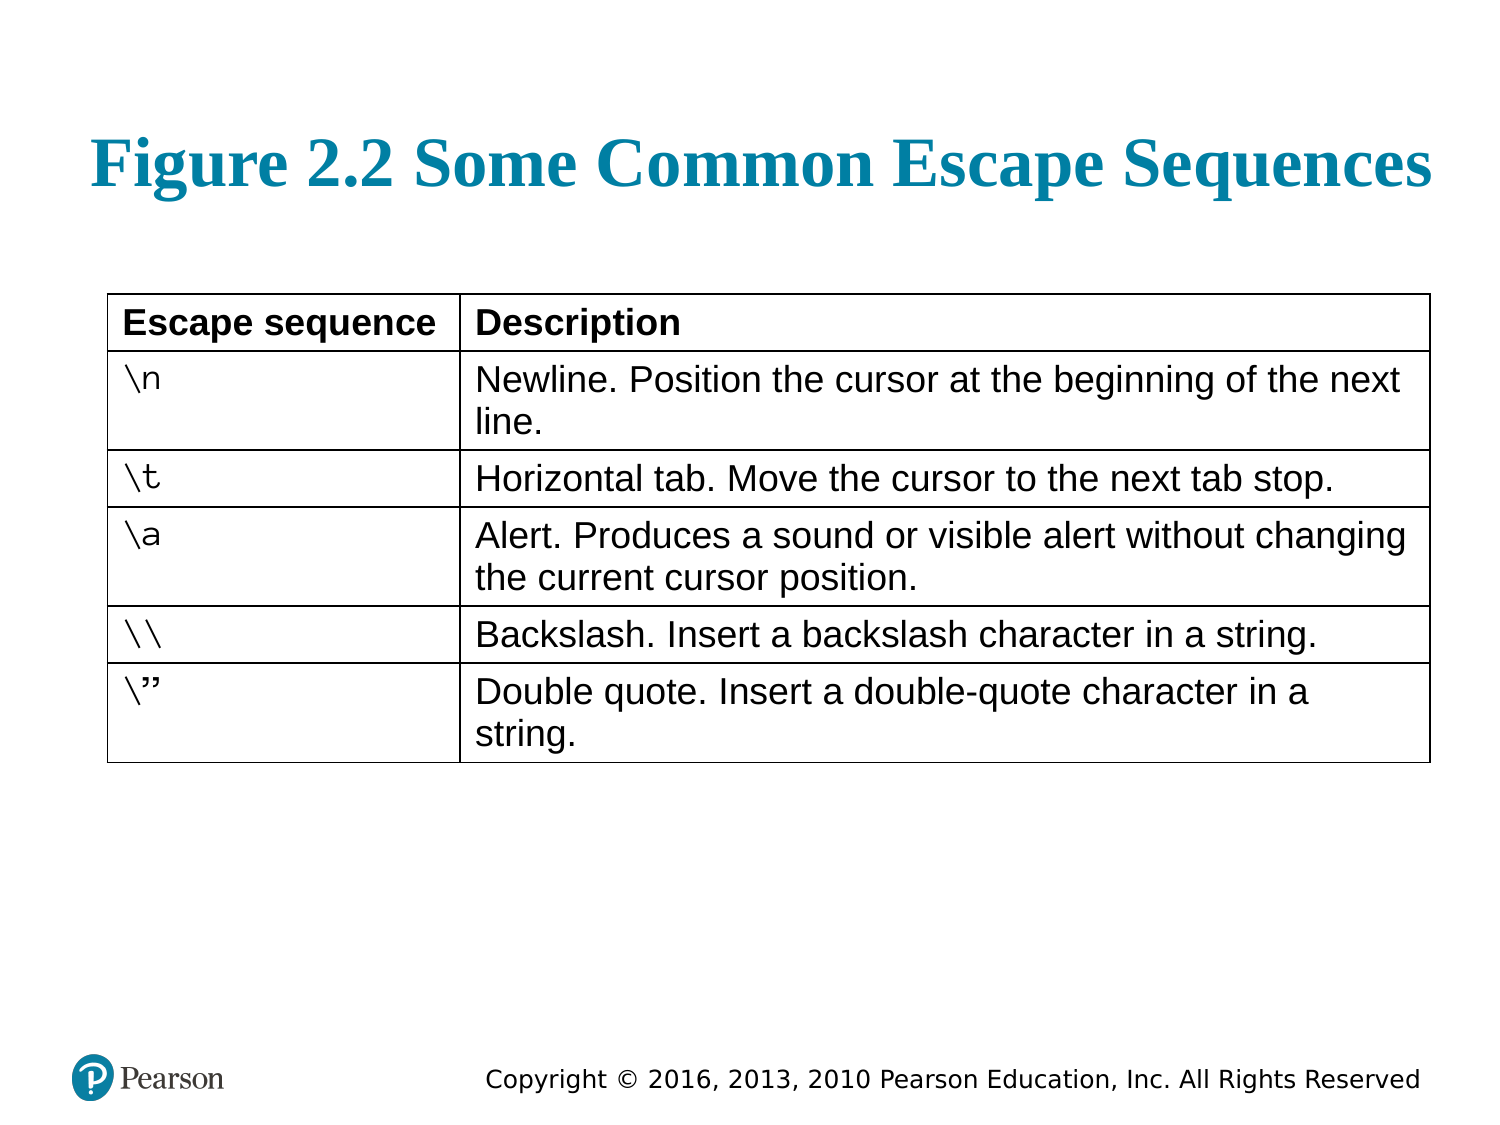

# Figure 2.2 Some Common Escape Sequences
| Escape sequence | Description |
| --- | --- |
| \n | Newline. Position the cursor at the beginning of the next line. |
| \t | Horizontal tab. Move the cursor to the next tab stop. |
| \a | Alert. Produces a sound or visible alert without changing the current cursor position. |
| \\ | Backslash. Insert a backslash character in a string. |
| \” | Double quote. Insert a double-quote character in a string. |